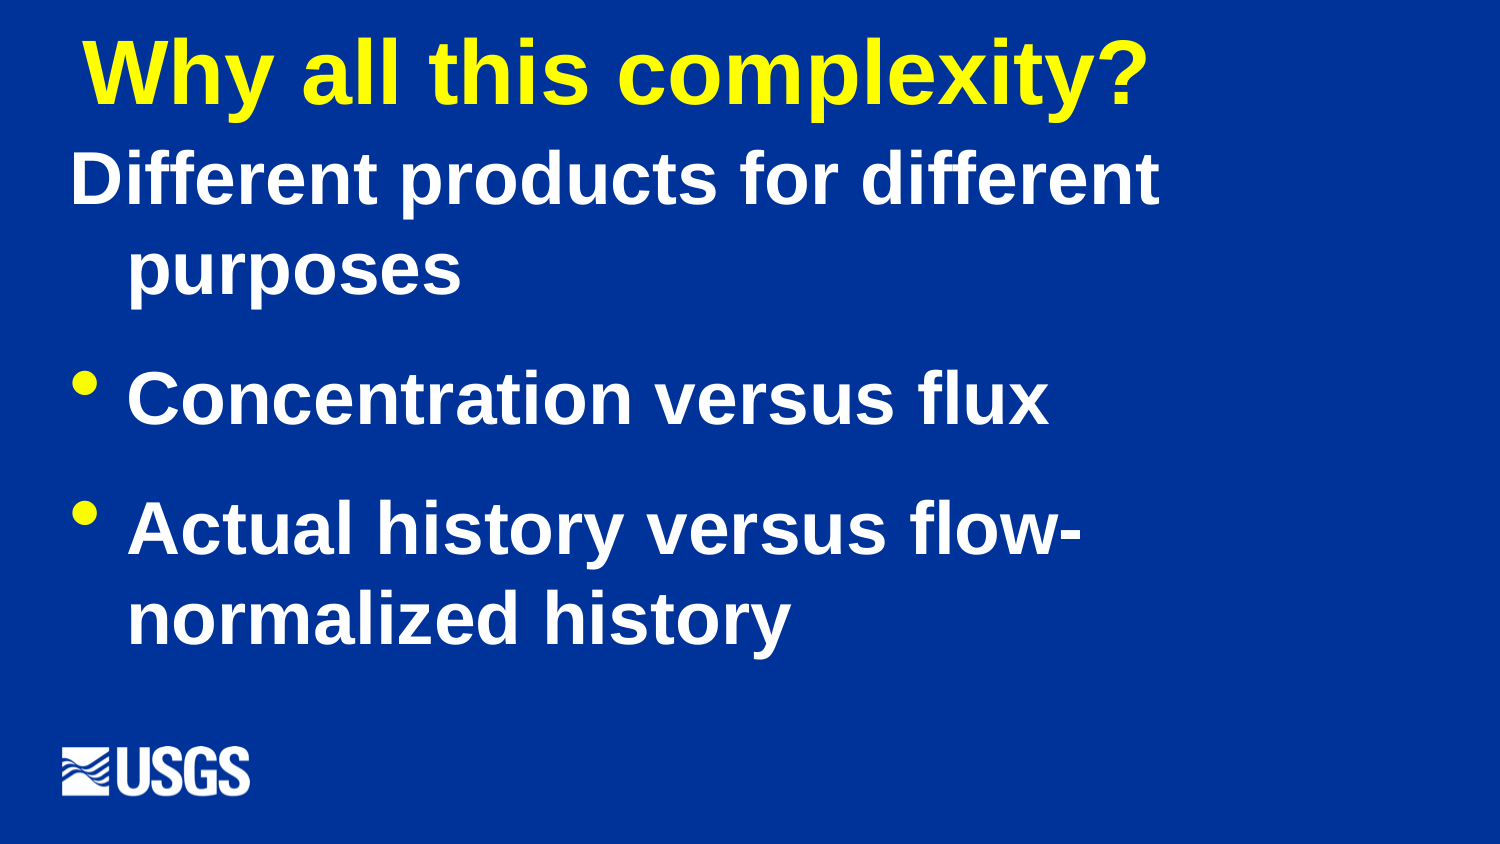

# Why all this complexity?
Different products for different purposes
Concentration versus flux
Actual history versus flow-normalized history